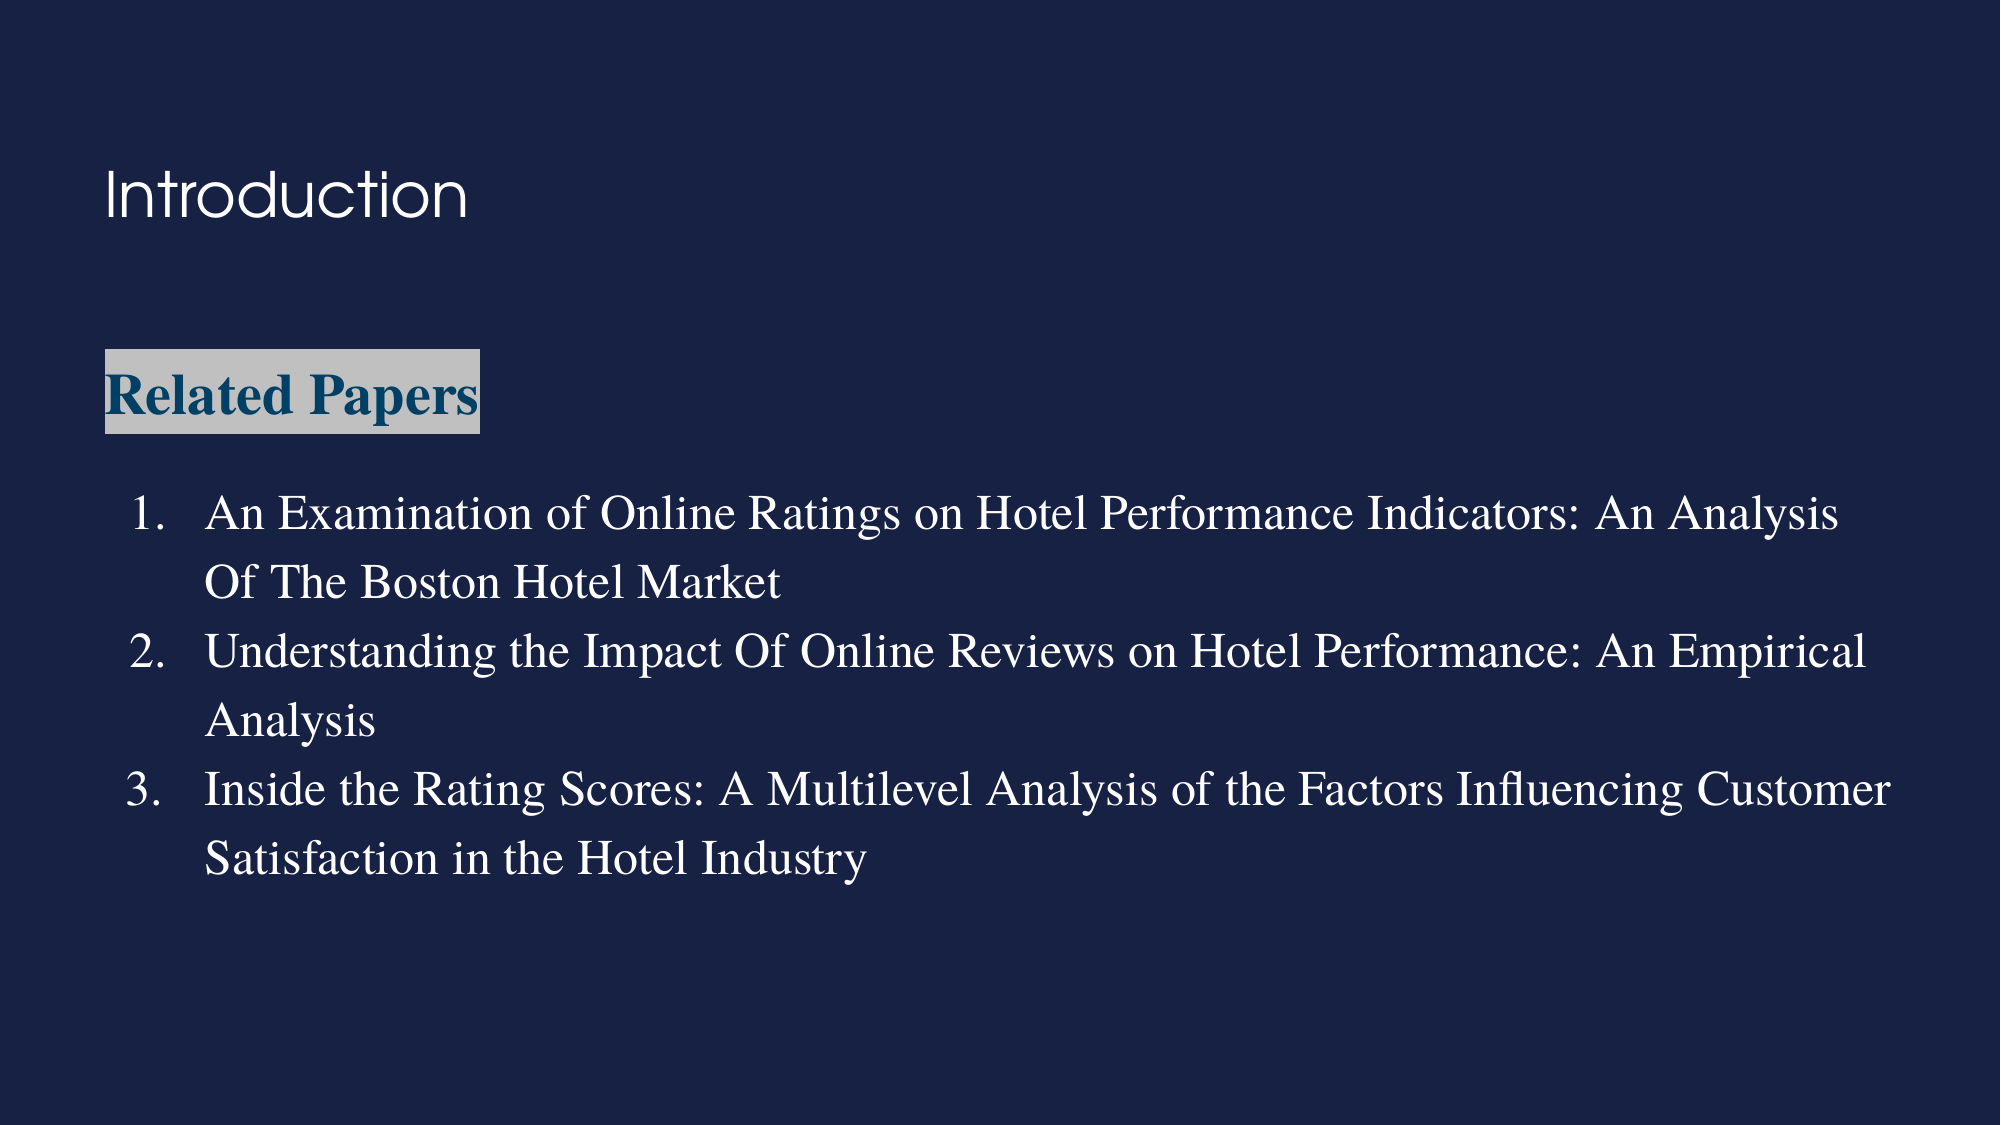

# Introduction
Related Papers
An Examination of Online Ratings on Hotel Performance Indicators: An Analysis Of The Boston Hotel Market
Understanding the Impact Of Online Reviews on Hotel Performance: An Empirical Analysis
Inside the Rating Scores: A Multilevel Analysis of the Factors Influencing Customer Satisfaction in the Hotel Industry